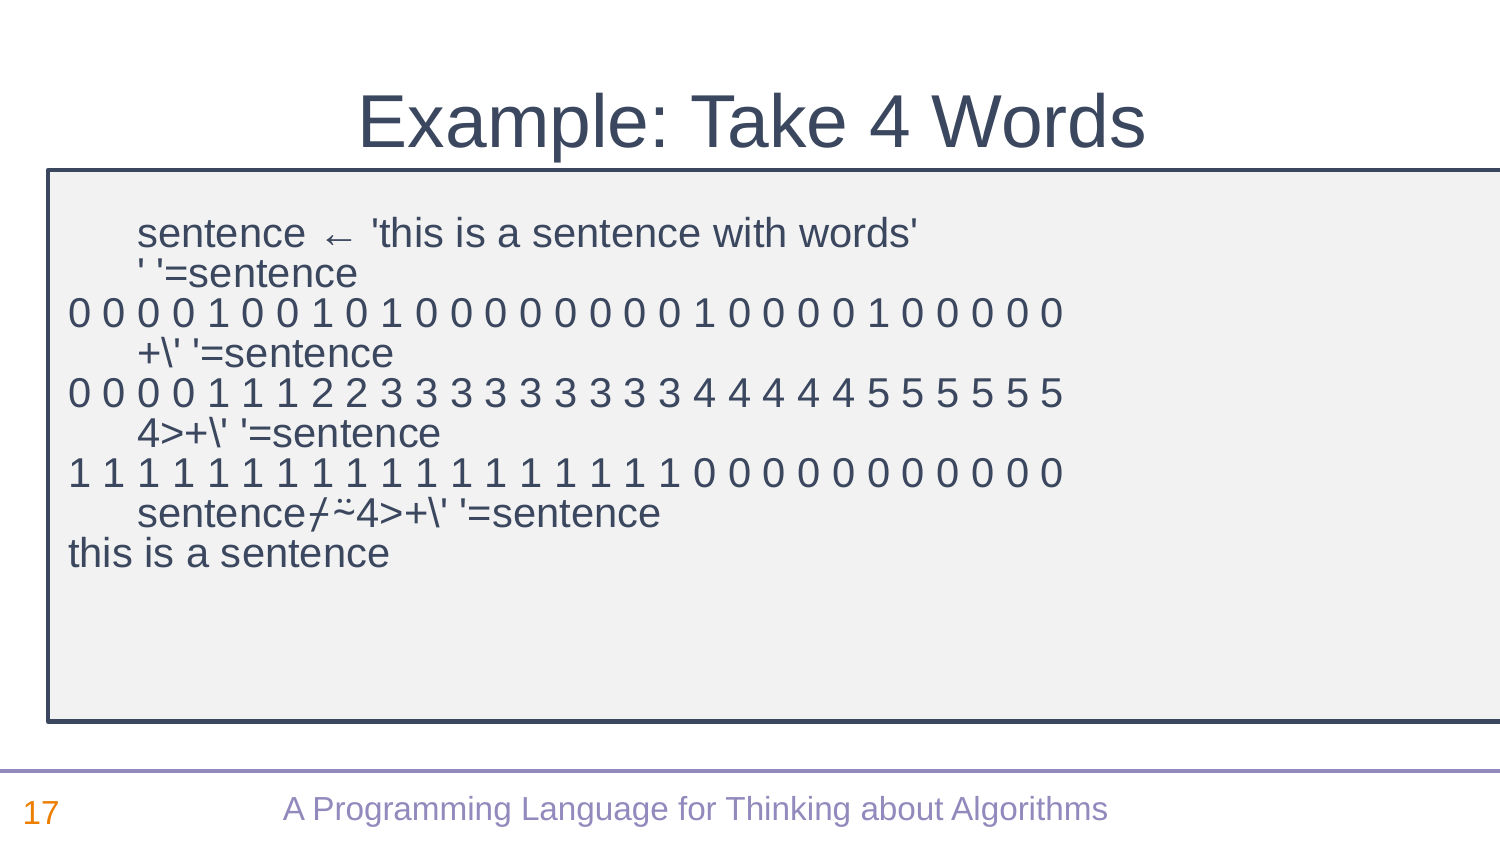

# Example: Take 4 Words

      sentence ← 'this is a sentence with words'
      ' '=sentence
0 0 0 0 1 0 0 1 0 1 0 0 0 0 0 0 0 0 1 0 0 0 0 1 0 0 0 0 0
      +\' '=sentence
0 0 0 0 1 1 1 2 2 3 3 3 3 3 3 3 3 3 4 4 4 4 4 5 5 5 5 5 5
      4>+\' '=sentence
1 1 1 1 1 1 1 1 1 1 1 1 1 1 1 1 1 1 0 0 0 0 0 0 0 0 0 0 0
      sentence⌿⍨4>+\' '=sentence
this is a sentence